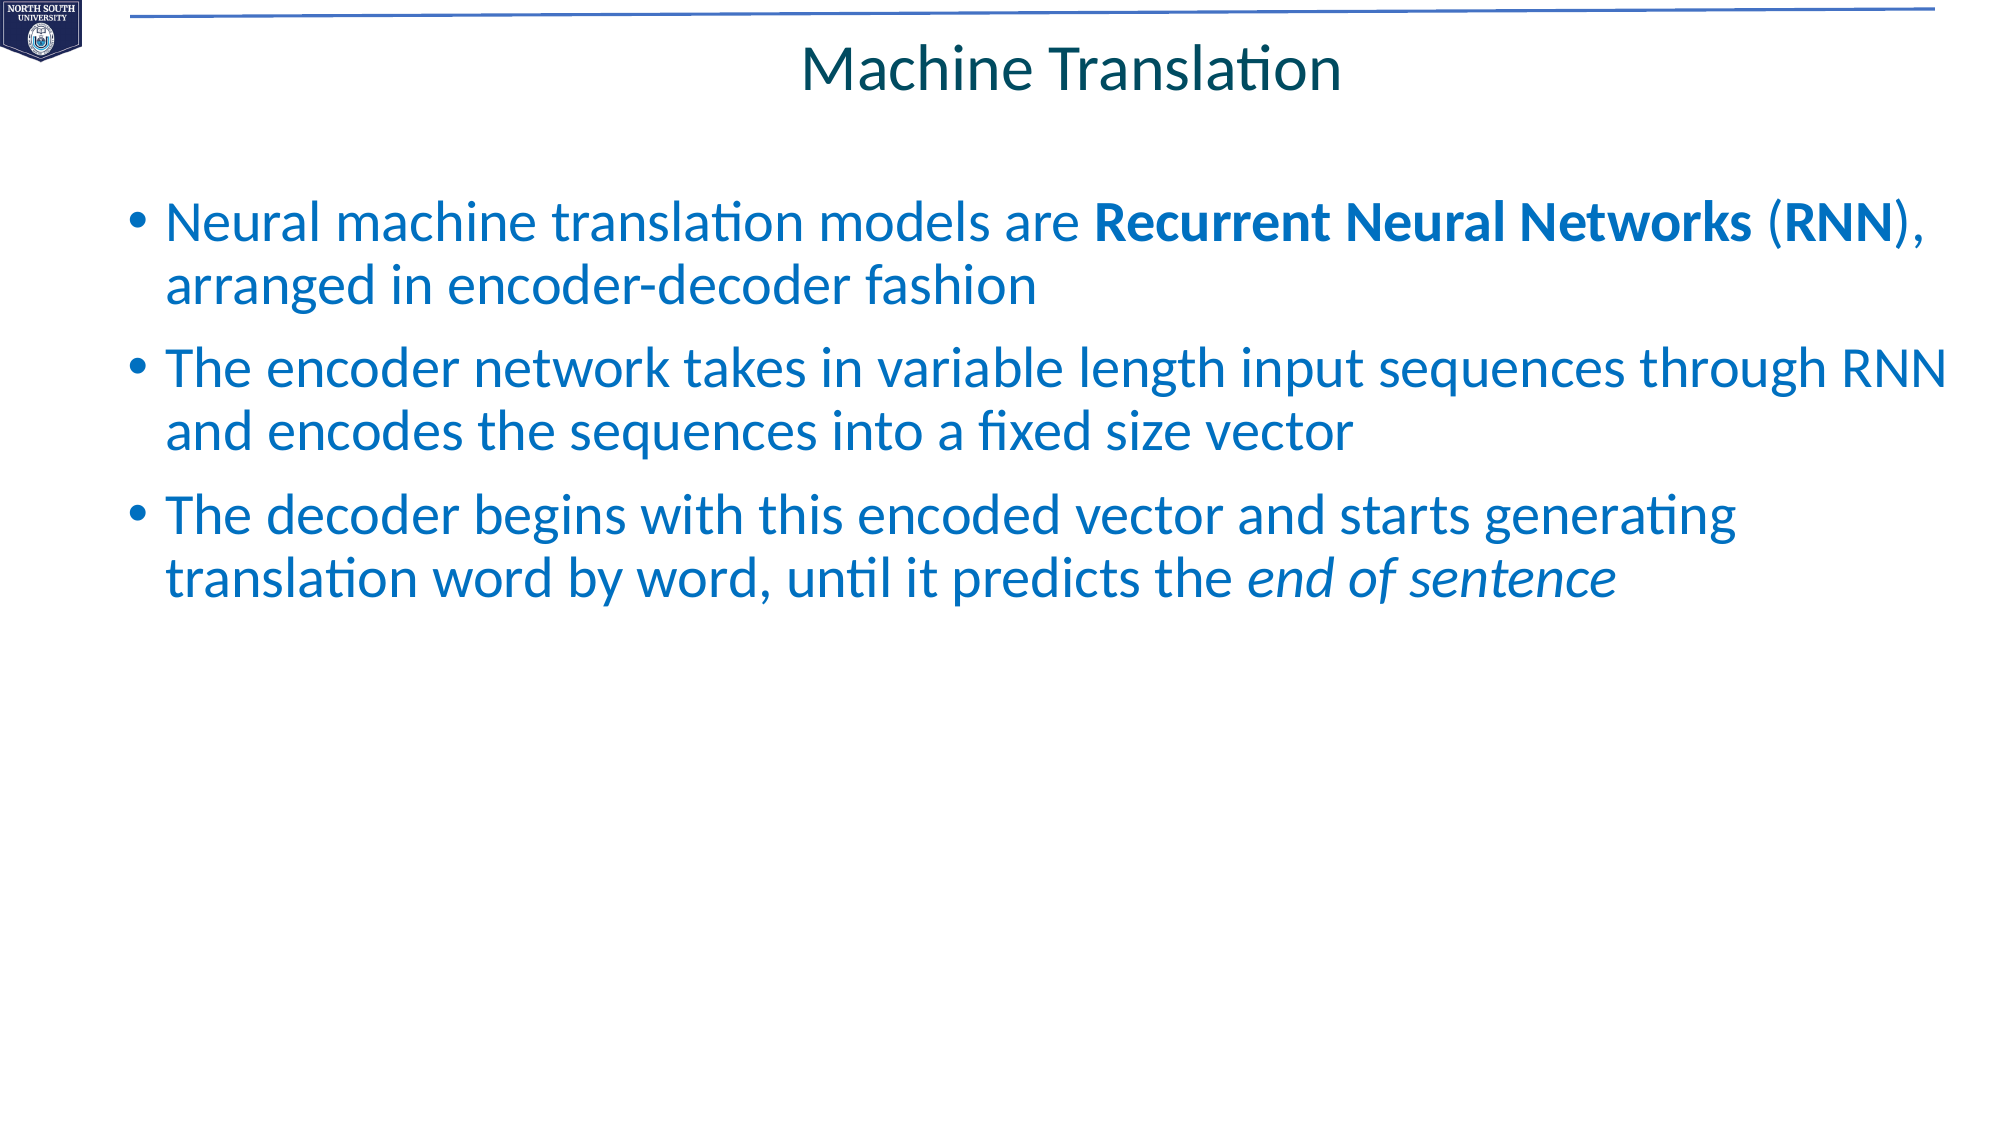

# Machine Translation
Neural machine translation models are Recurrent Neural Networks (RNN), arranged in encoder-decoder fashion
The encoder network takes in variable length input sequences through RNN and encodes the sequences into a fixed size vector
The decoder begins with this encoded vector and starts generating translation word by word, until it predicts the end of sentence